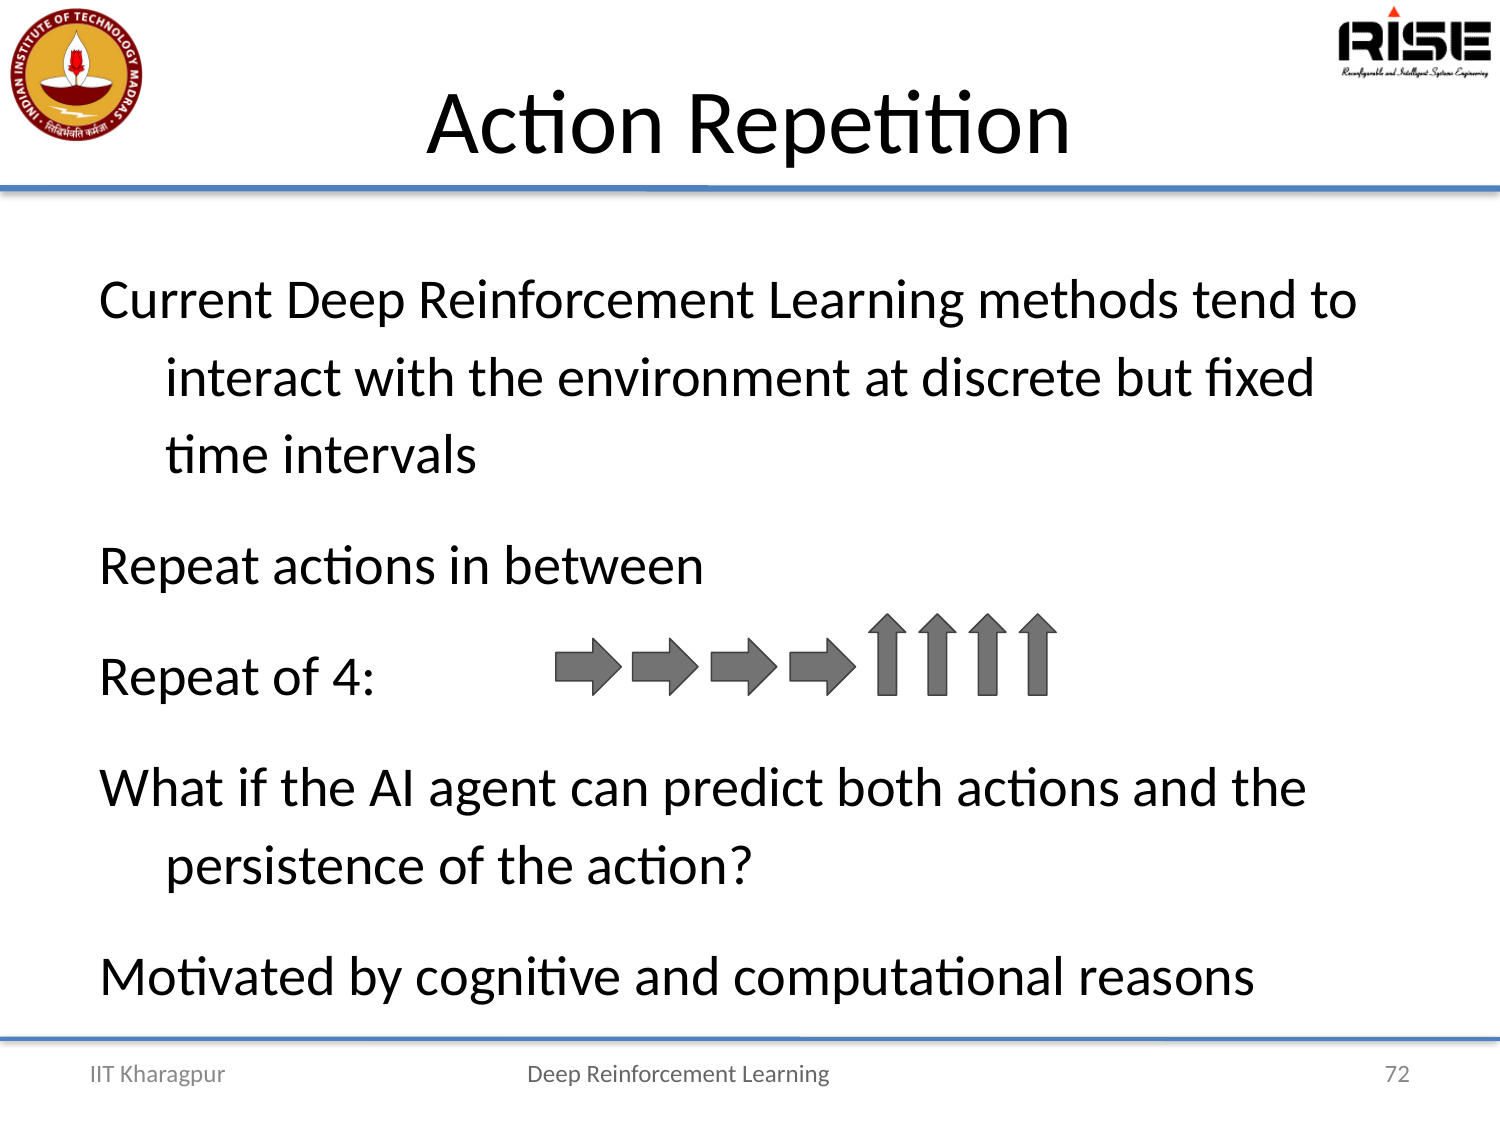

# Action Repetition
Current Deep Reinforcement Learning methods tend to interact with the environment at discrete but fixed time intervals
Repeat actions in between
Repeat of 4:
What if the AI agent can predict both actions and the persistence of the action?
Motivated by cognitive and computational reasons

IIT Kharagpur
Deep Reinforcement Learning
72